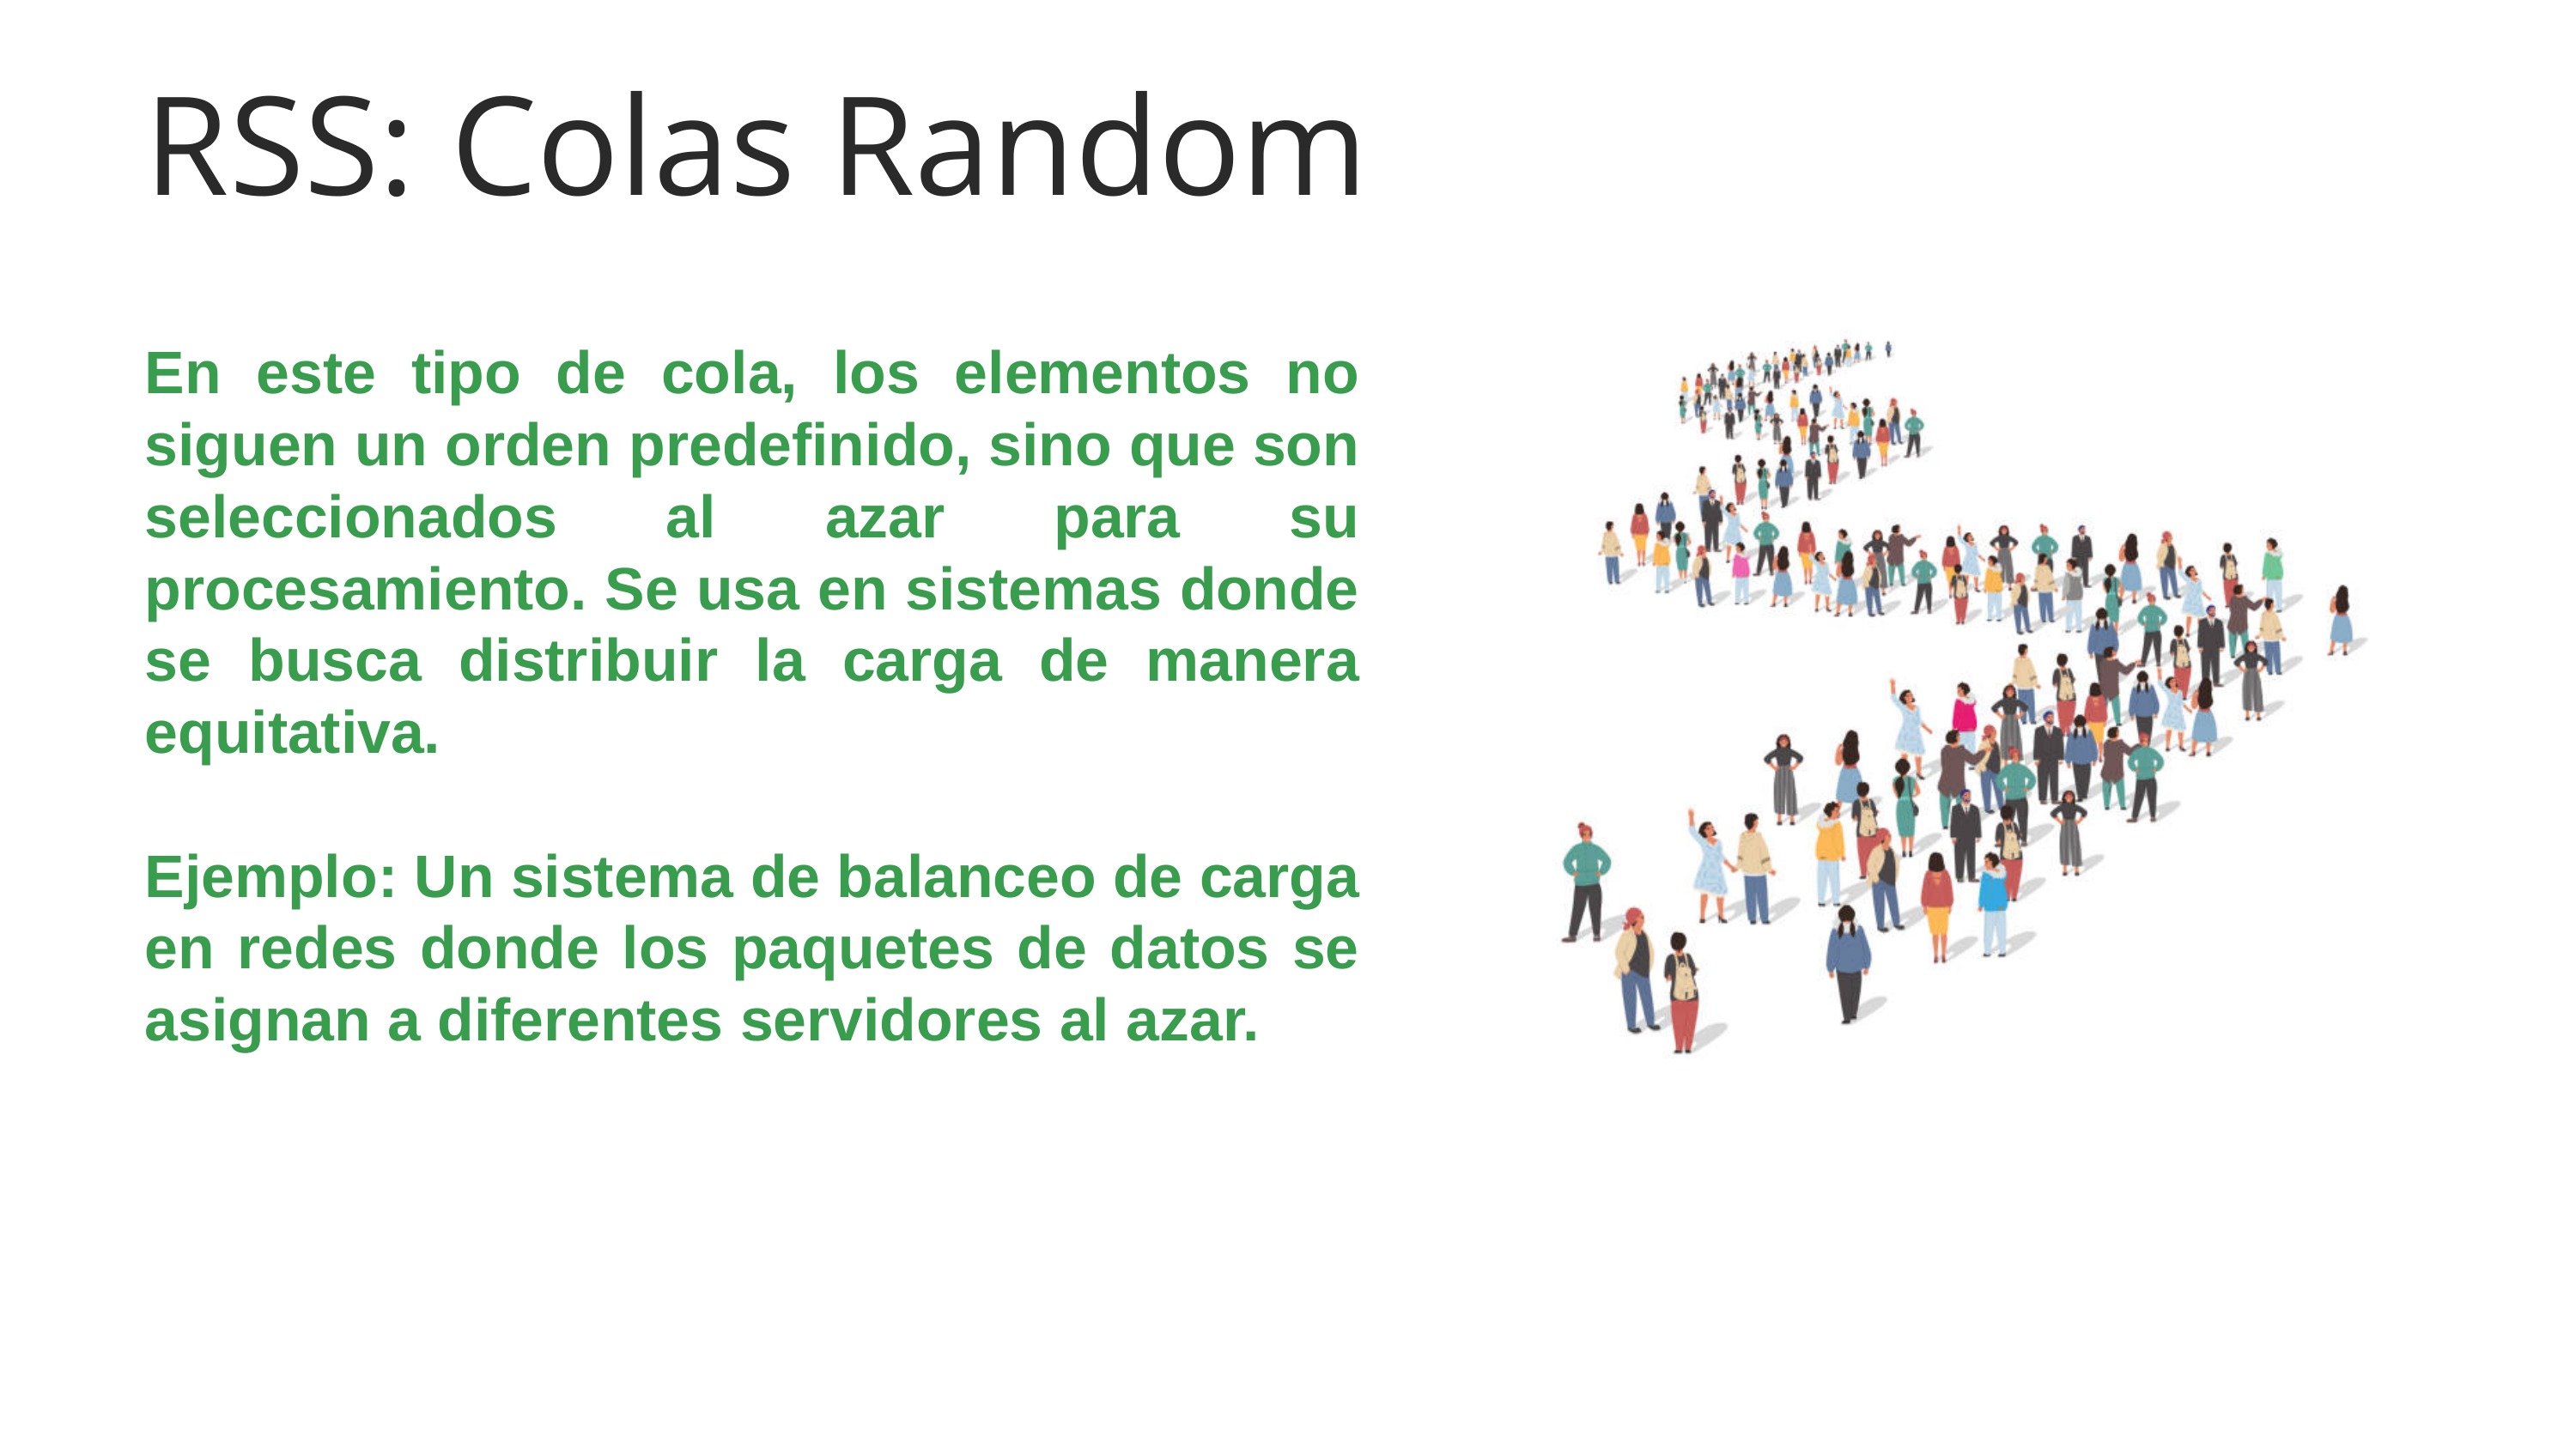

RSS: Colas Random

En este tipo de cola, los elementos no siguen un orden predefinido, sino que son seleccionados al azar para su procesamiento. Se usa en sistemas donde se busca distribuir la carga de manera equitativa.

Ejemplo: Un sistema de balanceo de carga en redes donde los paquetes de datos se asignan a diferentes servidores al azar.